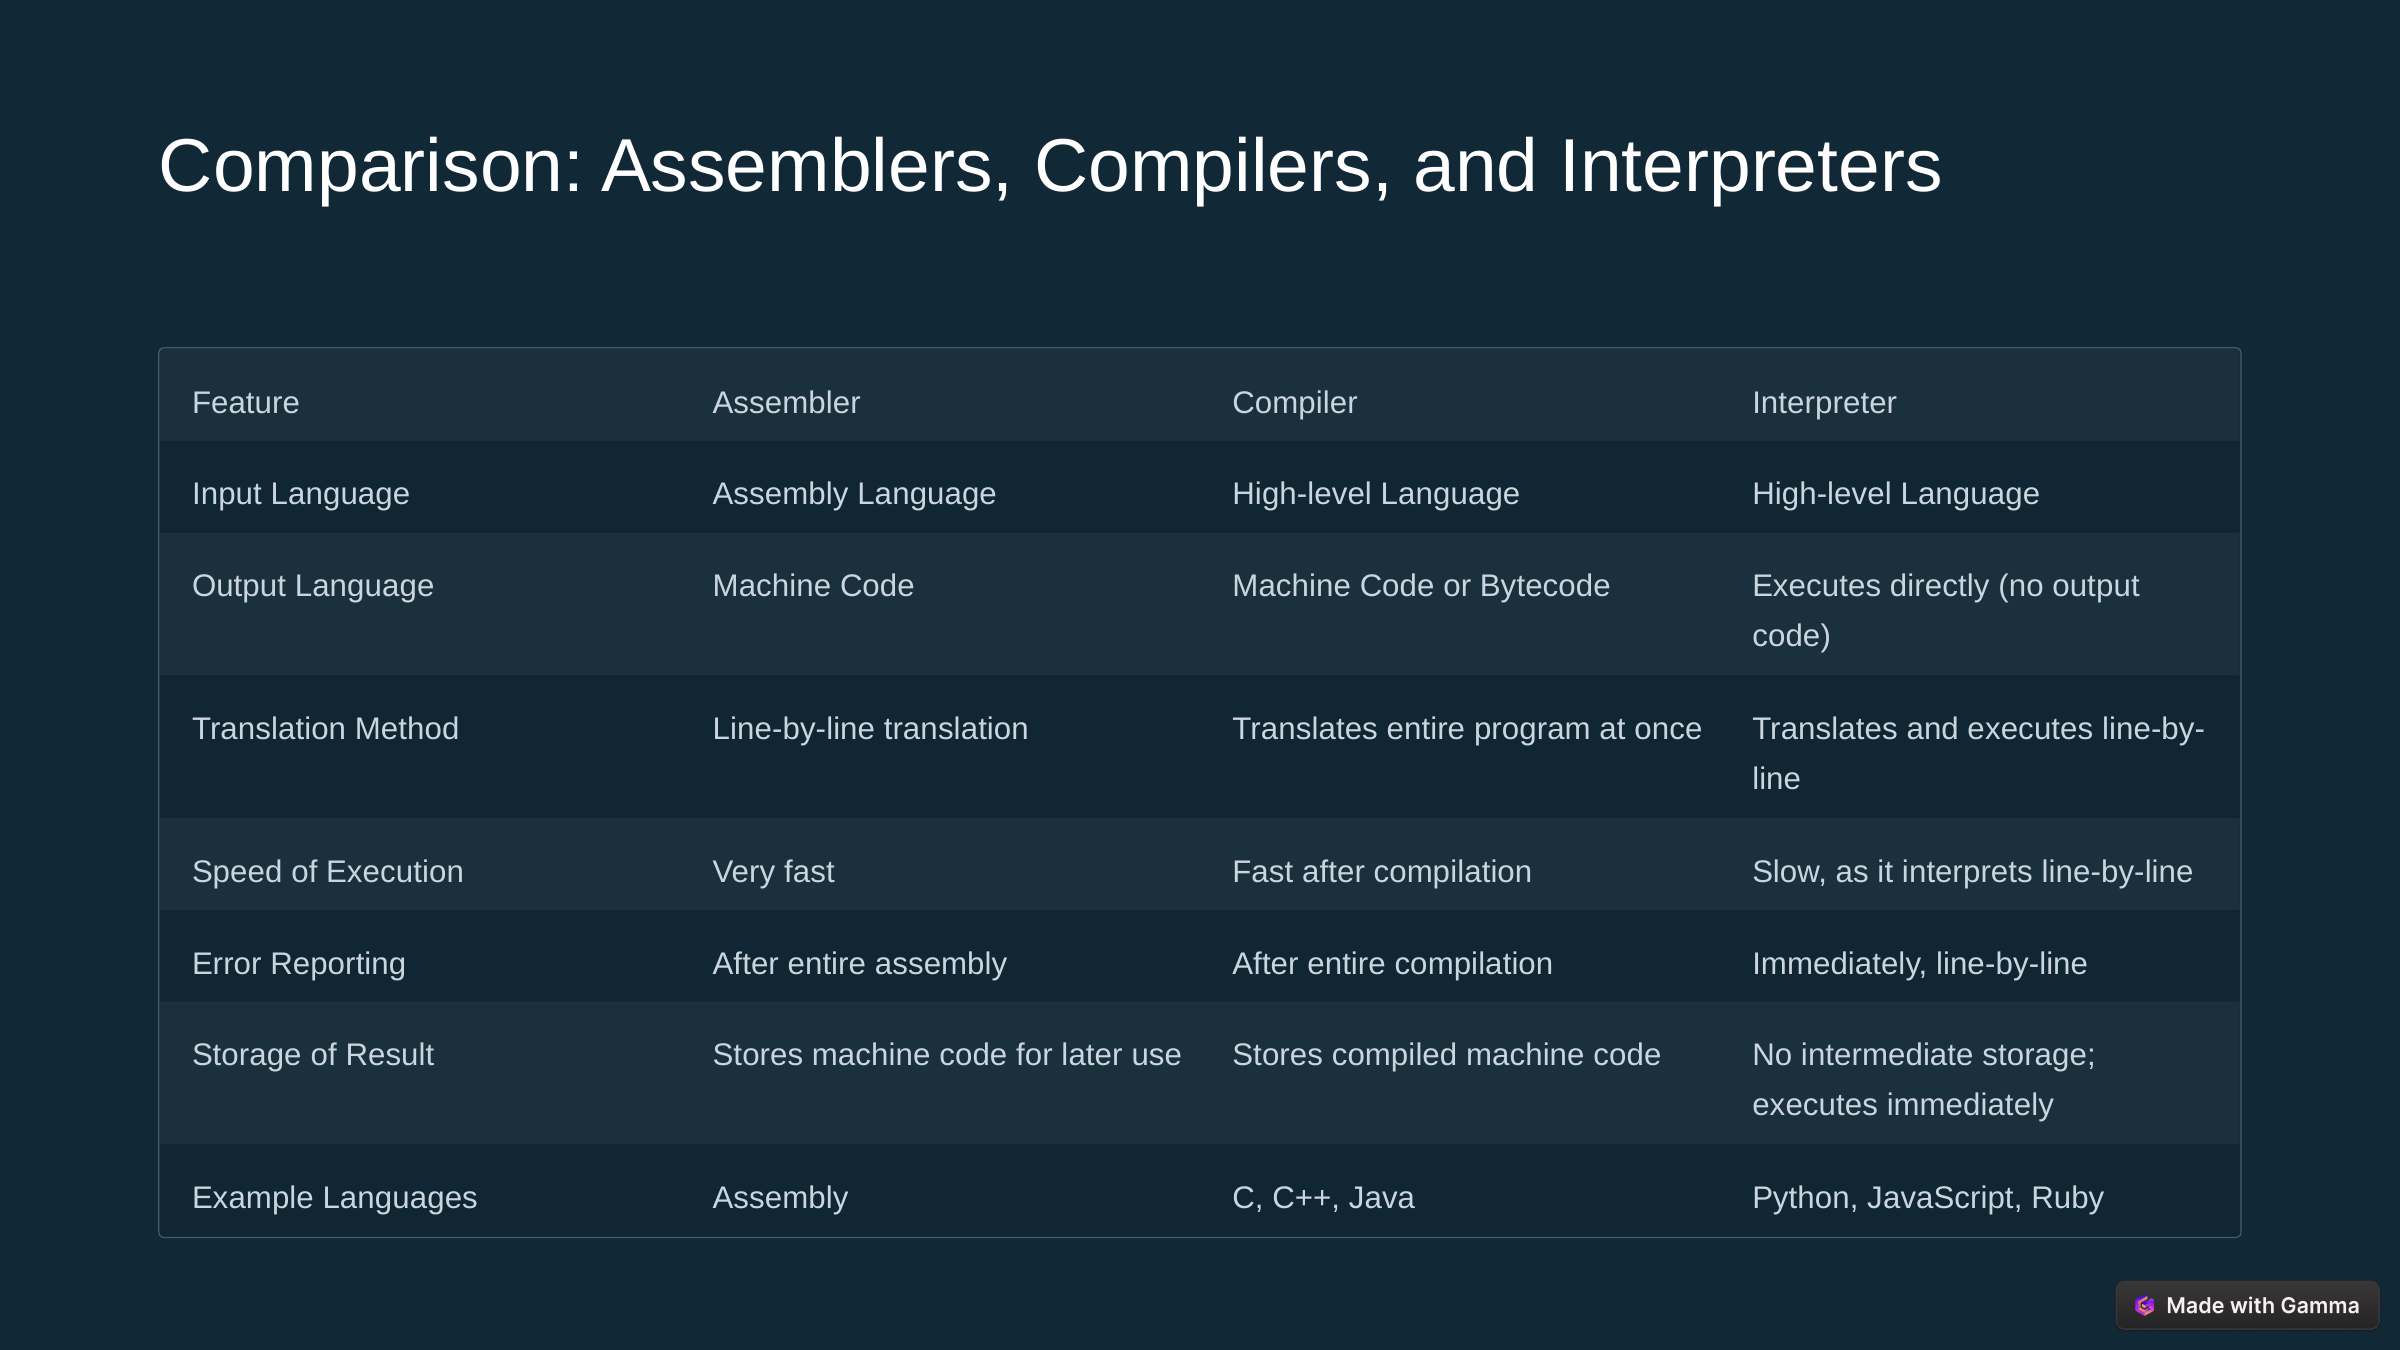

Comparison: Assemblers, Compilers, and Interpreters

Feature
Assembler
Compiler
Interpreter

Input Language
Assembly Language
High-level Language
High-level Language

Output Language
Machine Code
Machine Code or Bytecode
Executes directly (no output code)

Translation Method
Line-by-line translation
Translates entire program at once
Translates and executes line-by-line

Speed of Execution
Very fast
Fast after compilation
Slow, as it interprets line-by-line

Error Reporting
After entire assembly
After entire compilation
Immediately, line-by-line

Storage of Result
Stores machine code for later use
Stores compiled machine code
No intermediate storage; executes immediately

Example Languages
Assembly
C, C++, Java
Python, JavaScript, Ruby